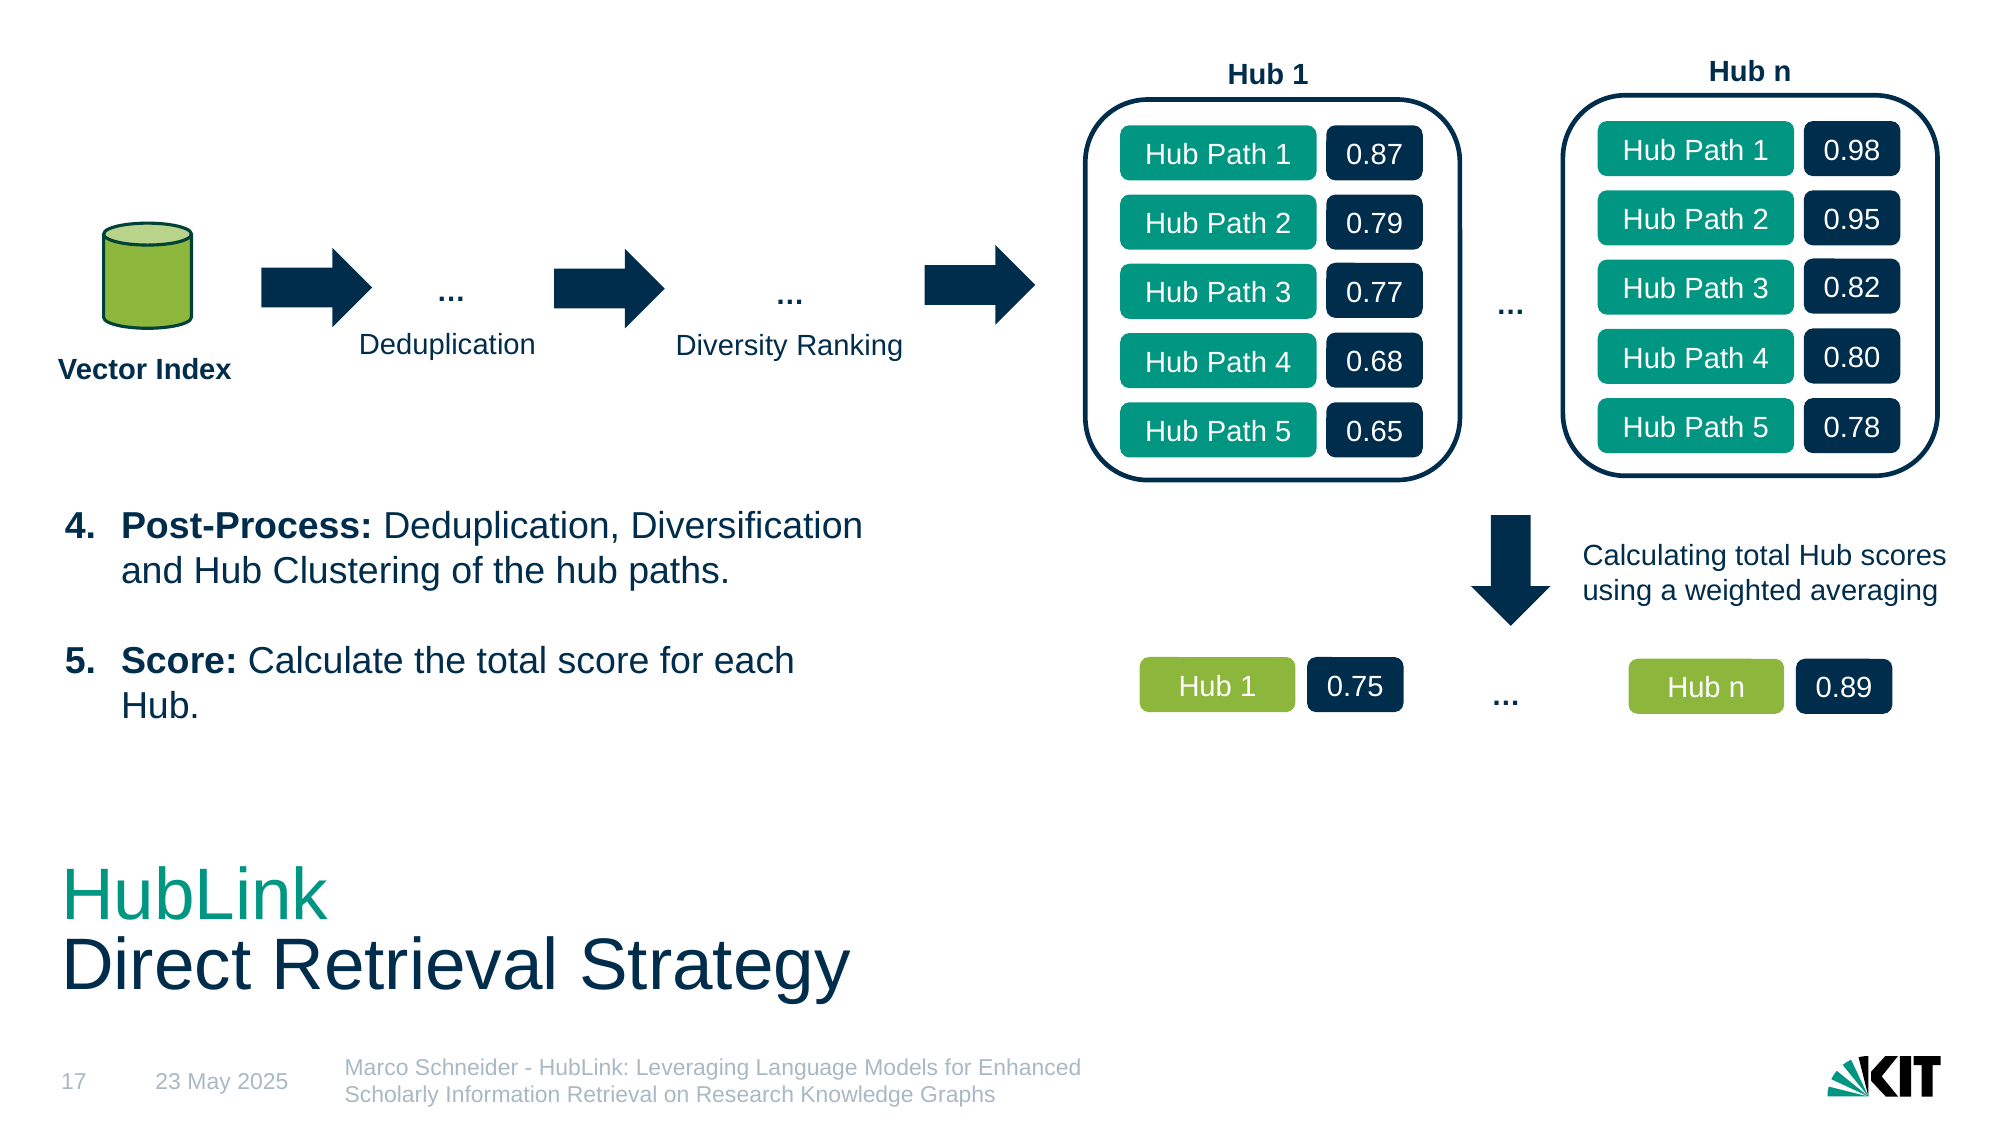

Hub n
Hub 1

Hub Path 1
0.98
Hub Path 1
0.87
0.95
Hub Path 2
0.79
Hub Path 2

0.82
Hub Path 3
0.77
Hub Path 3
…
…
…
Deduplication
Diversity Ranking
0.80
Hub Path 4
0.68
Hub Path 4
Vector Index
0.78
Hub Path 5
0.65
Hub Path 5
Post-Process: Deduplication, Diversification and Hub Clustering of the hub paths.

Score: Calculate the total score for each Hub.

Calculating total Hub scores using a weighted averaging
Hub 1
0.75
Hub n
0.89
…
# HubLink Direct Retrieval Strategy

17
23 May 2025
Marco Schneider - HubLink: Leveraging Language Models for Enhanced Scholarly Information Retrieval on Research Knowledge Graphs